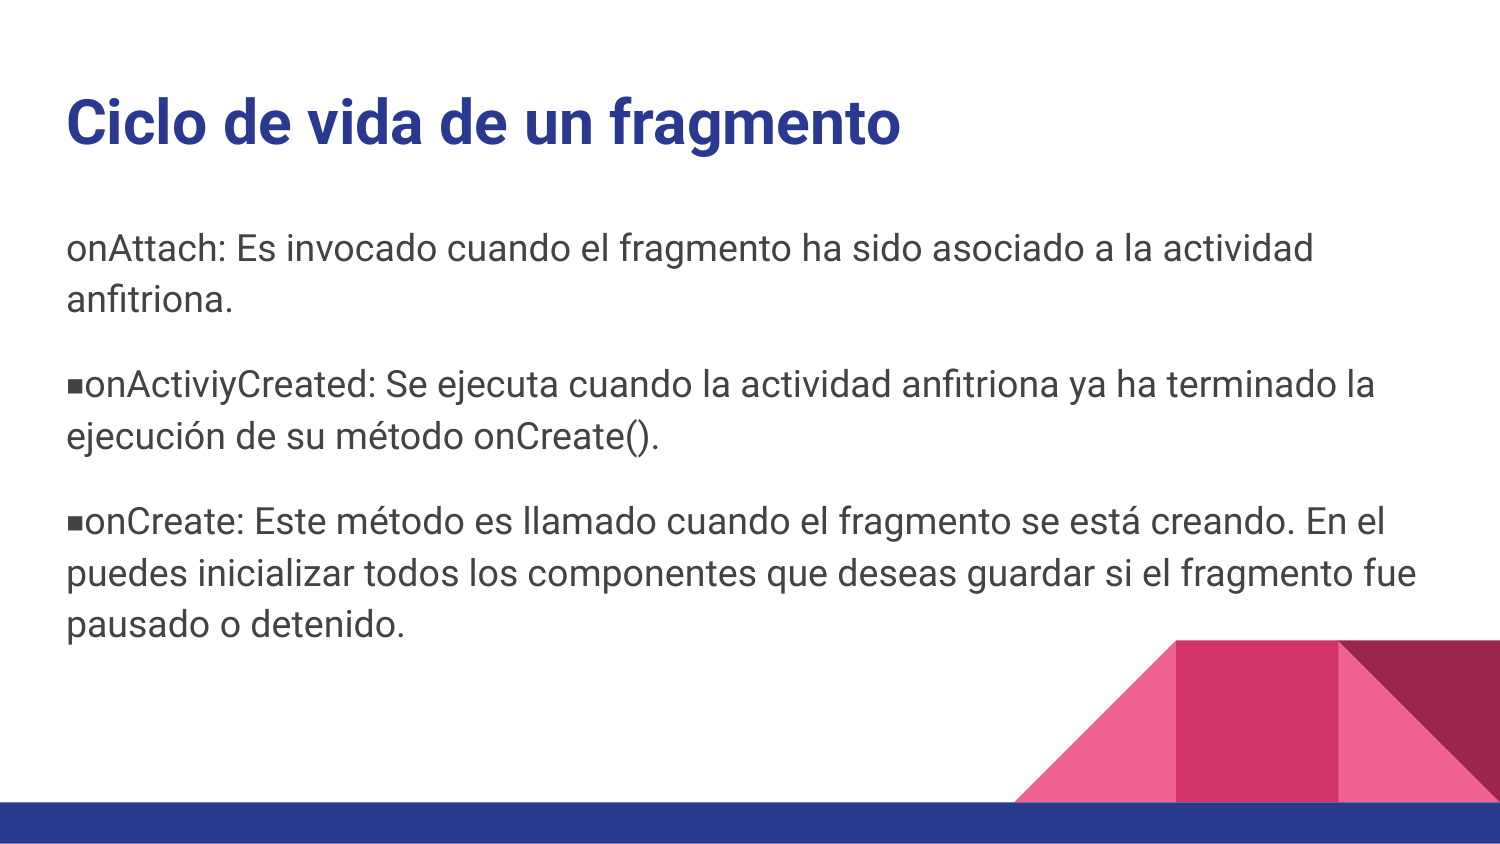

# Ciclo de vida de un fragmento
onAttach: Es invocado cuando el fragmento ha sido asociado a la actividad anfitriona.
◾onActiviyCreated: Se ejecuta cuando la actividad anfitriona ya ha terminado la ejecución de su método onCreate().
◾onCreate: Este método es llamado cuando el fragmento se está creando. En el puedes inicializar todos los componentes que deseas guardar si el fragmento fue pausado o detenido.